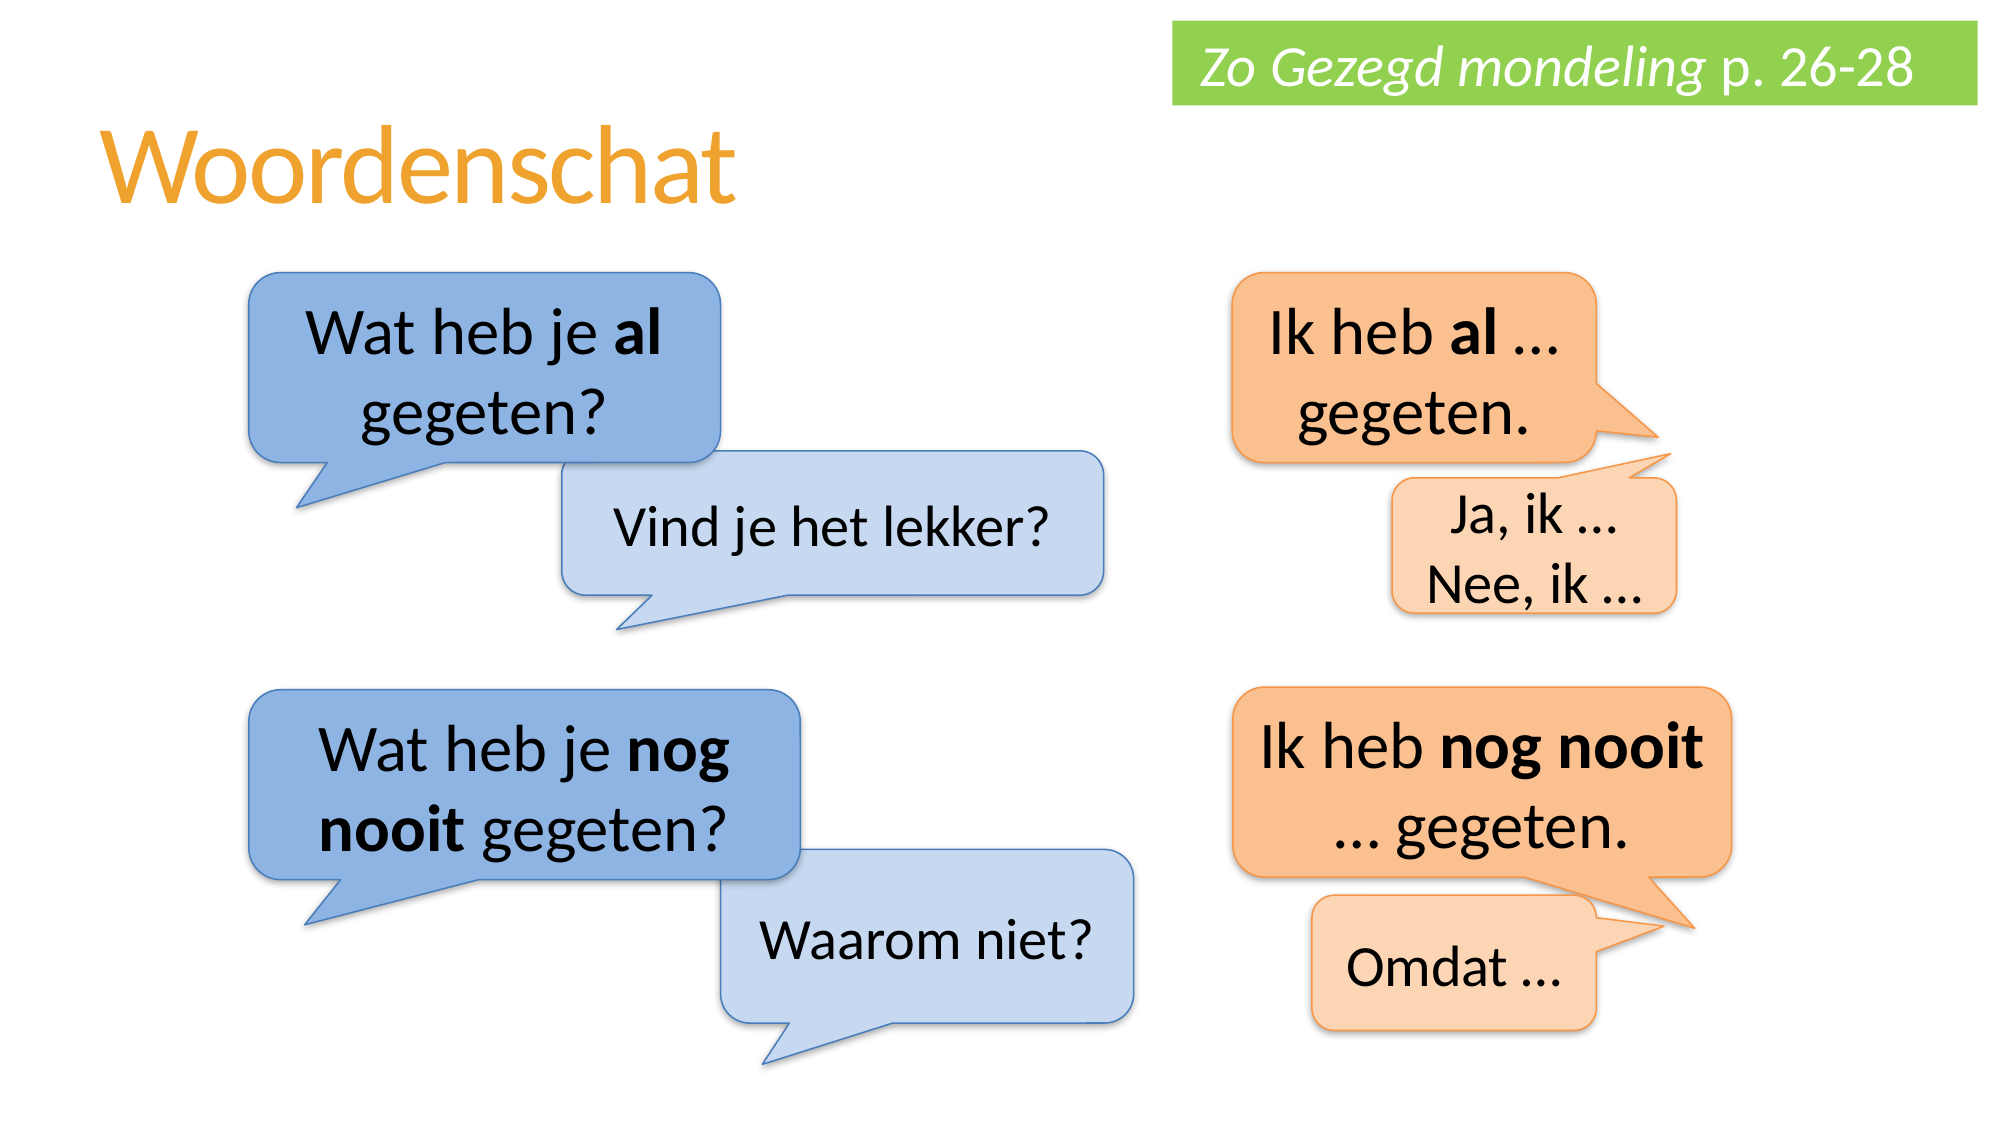

Zo Gezegd mondeling p. 26-28
Woordenschat
Wat heb je al gegeten?
Ik heb al … gegeten.
Vind je het lekker?
Ja, ik …
Nee, ik …
Ik heb nog nooit … gegeten.
Wat heb je nog nooit gegeten?
Waarom niet?
Omdat …